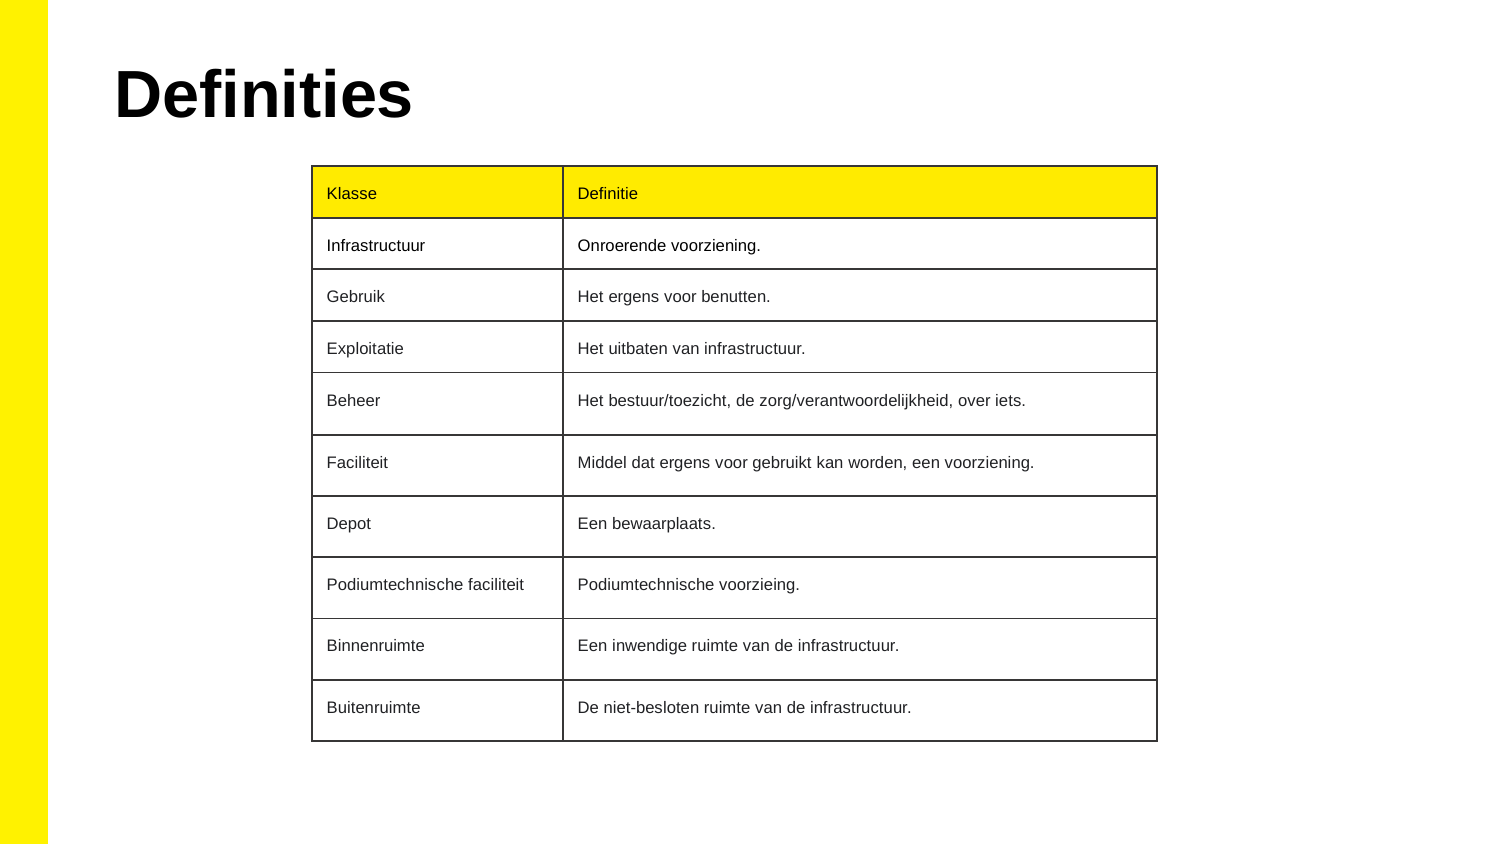

Definities
| Klasse | Definitie |
| --- | --- |
| Infrastructuur | Onroerende voorziening. |
| Gebruik | Het ergens voor benutten. |
| Exploitatie | Het uitbaten van infrastructuur. |
| Beheer | Het bestuur/toezicht, de zorg/verantwoordelijkheid, over iets. |
| Faciliteit | Middel dat ergens voor gebruikt kan worden, een voorziening. |
| Depot | Een bewaarplaats. |
| Podiumtechnische faciliteit | Podiumtechnische voorzieing. |
| Binnenruimte | Een inwendige ruimte van de infrastructuur. |
| Buitenruimte | De niet-besloten ruimte van de infrastructuur. |